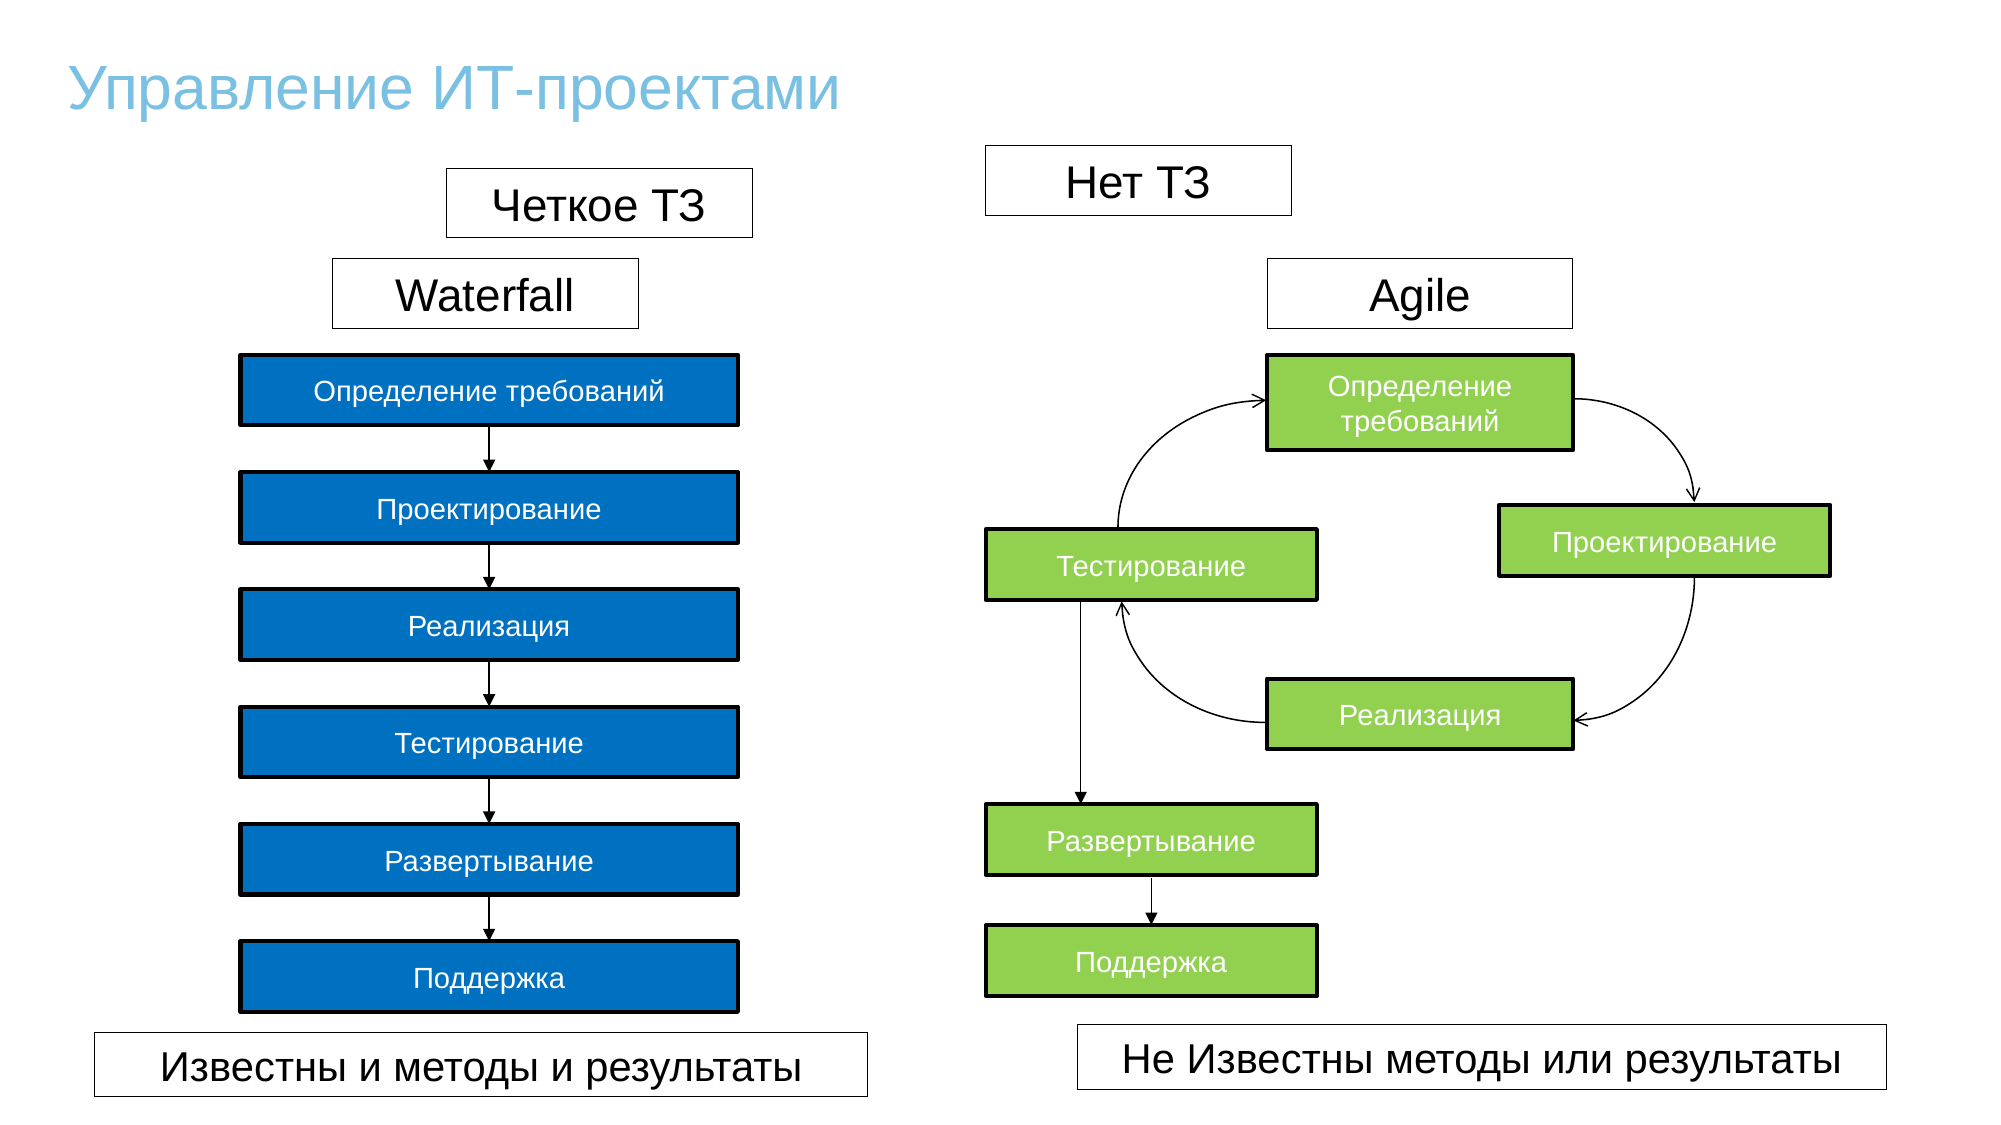

Управление ИТ-проектами
Нет ТЗ
Четкое ТЗ
Waterfall
Agile
Определение требований
Определение требований

Проектирование

Проектирование
Тестирование
Реализация
Реализация
Тестирование
Развертывание
Развертывание
Поддержка
Поддержка
Не Известны методы или результаты
Известны и методы и результаты